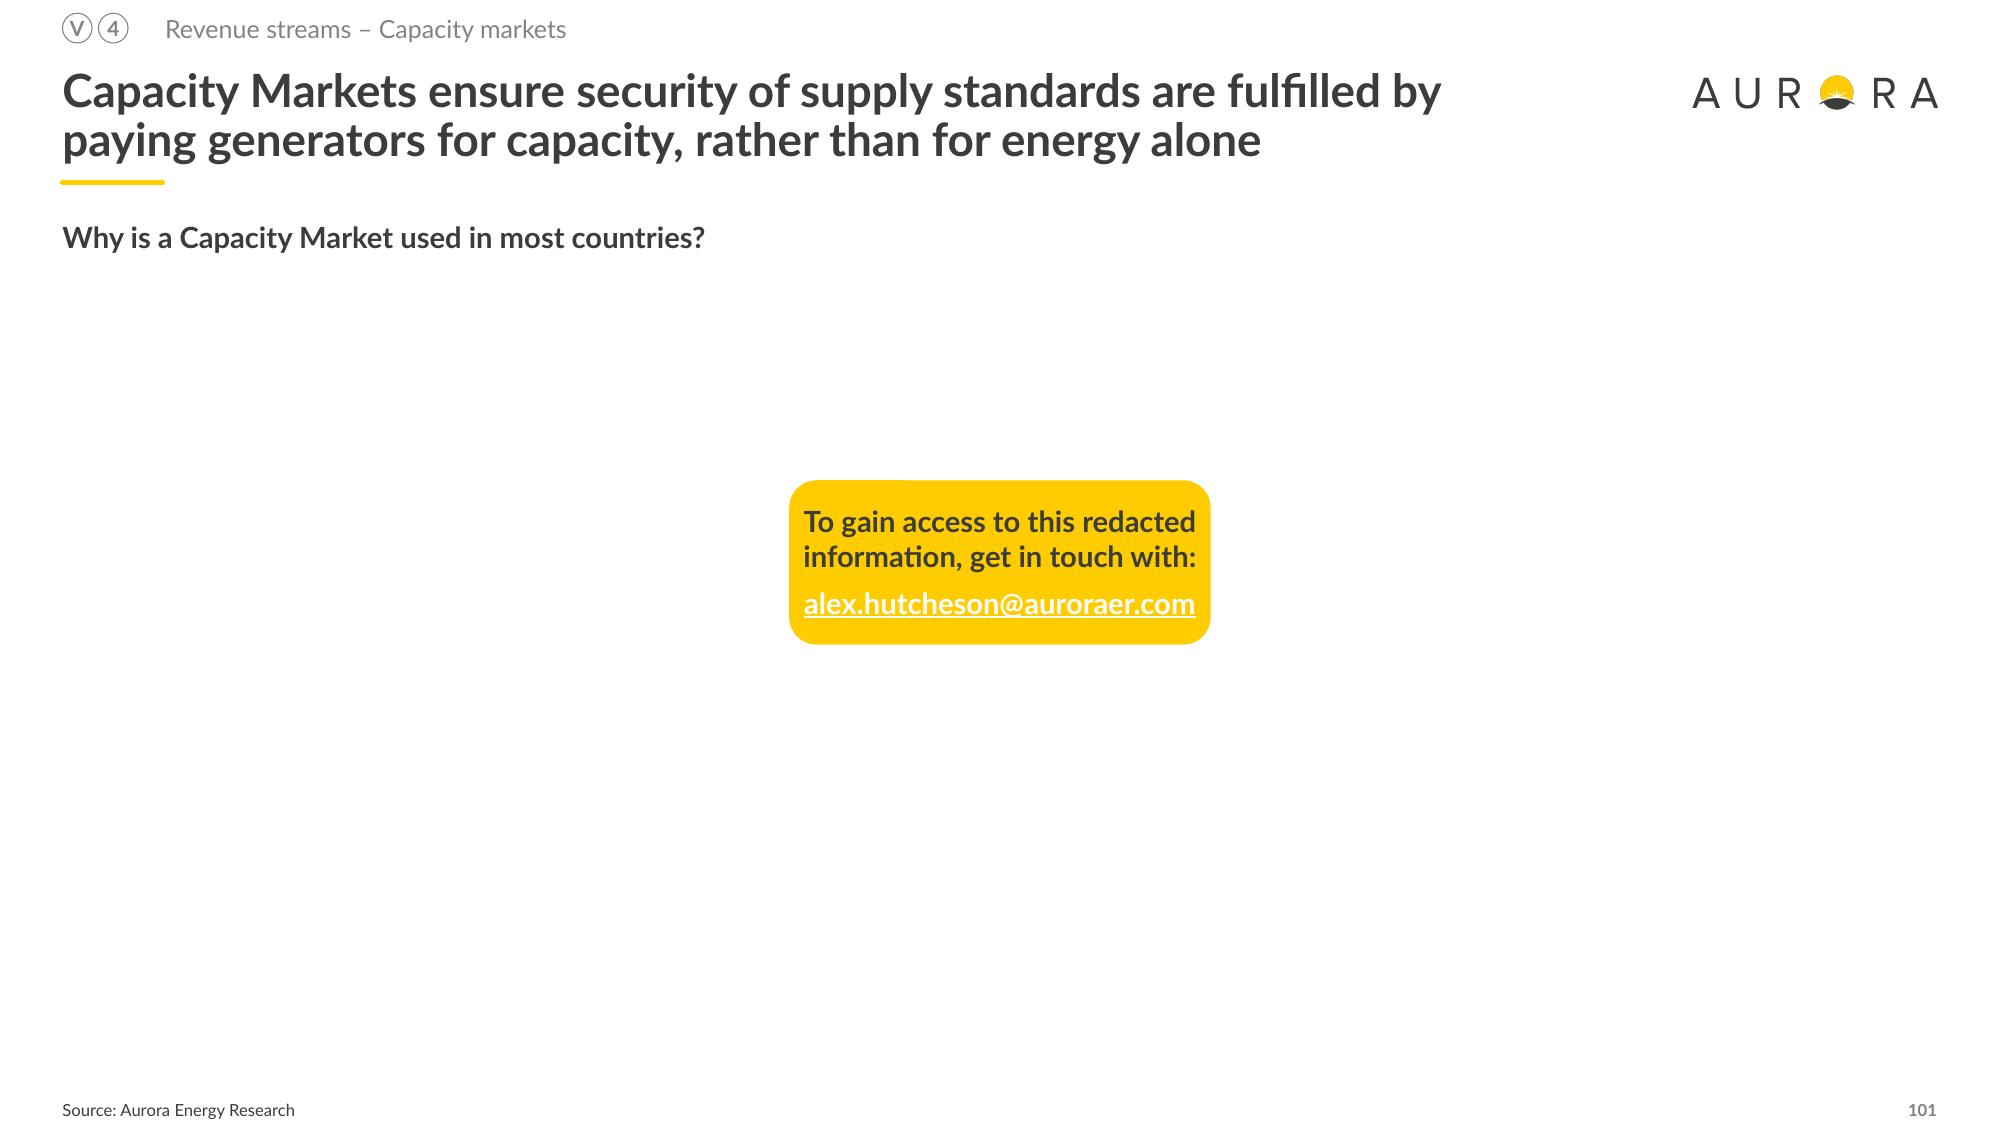

Revenue streams – Capacity markets
V
4
# Capacity Markets ensure security of supply standards are fulfilled by paying generators for capacity, rather than for energy alone
Why is a Capacity Market used in most countries?

Projected prices are insufficient to encourage building sufficient firm capacity…
A capacity market mechanism provides an additional revenue stream to encourage firm capacity to be built
3
1
Illustrative present value for  new build CCGT building in 2025/26 in XX
£/kW
Supply and demand prices in the Capacity Market
£/kW

### Chart

| Category |  |  |  |
|---|---|---|---|

### Chart

| Category |  |
|---|---|
Auction cap

To gain access to this redacted information, get in touch with:
alex.hutcheson@auroraer.com

Cost
Energy Margins
NPV (Missing money)
CAPEX
Fixed Costs
TNUoS
Between 2026-34
From 2035 onwards

Auction clearing price
…which results in increasing shortfalls in generation over time
2
Capacity Demand
Capacity Supply

Illustrative hours with loss of load due to lack of firm capacity (XX example)
h/year

### Chart

| Category |  |
|---|---|
Hours with loss of load

Price takers
Ineligible capacity
Price makers
Capacity (GW)
Capacity procured
2020
2030
2040
2050
2025
2035
2045
Source: Aurora Energy Research